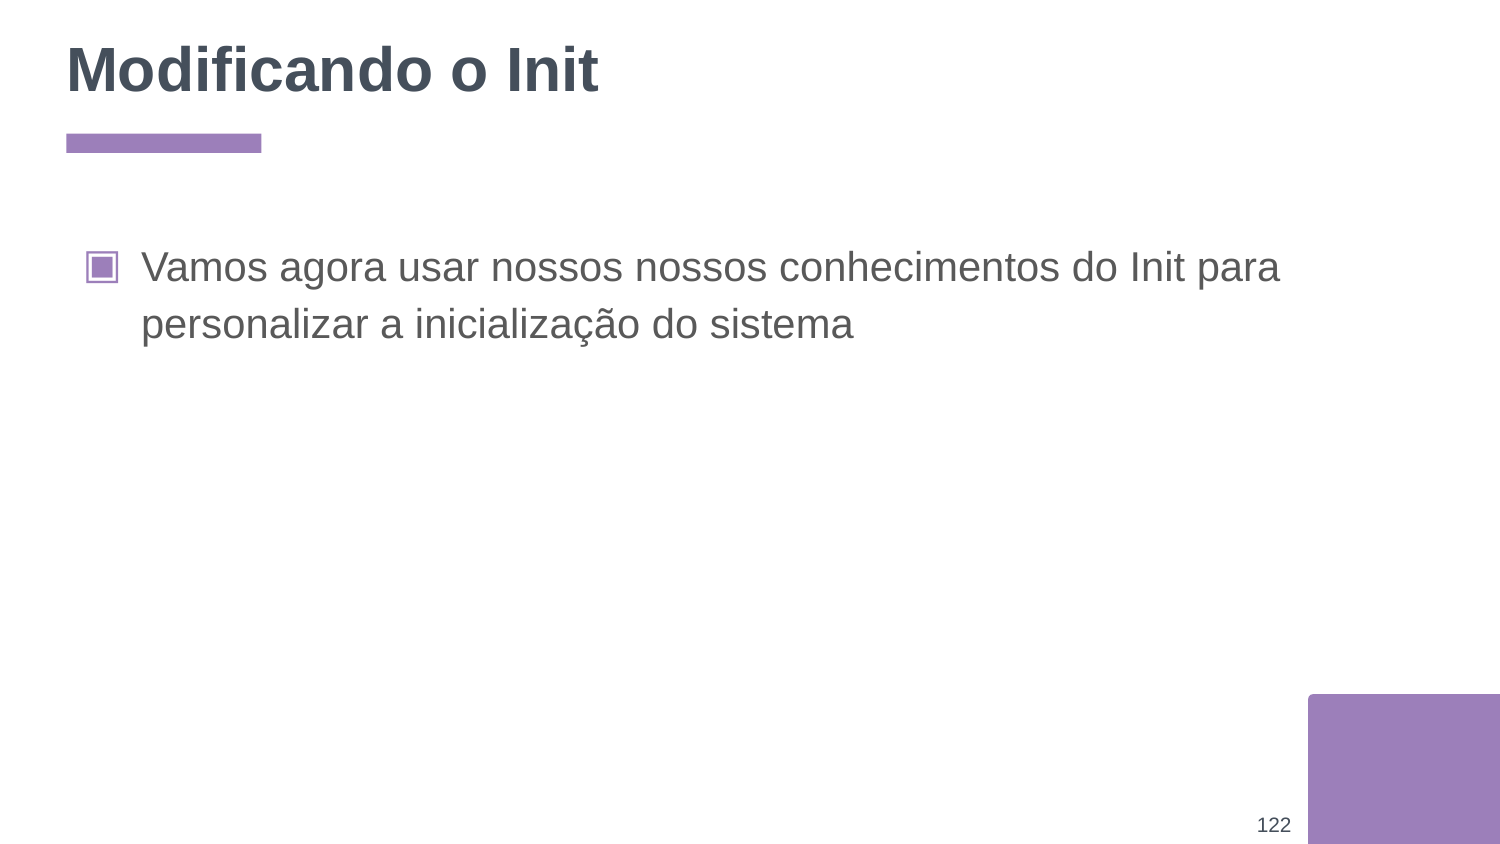

# Modificando o Init
Vamos agora usar nossos nossos conhecimentos do Init para personalizar a inicialização do sistema
122